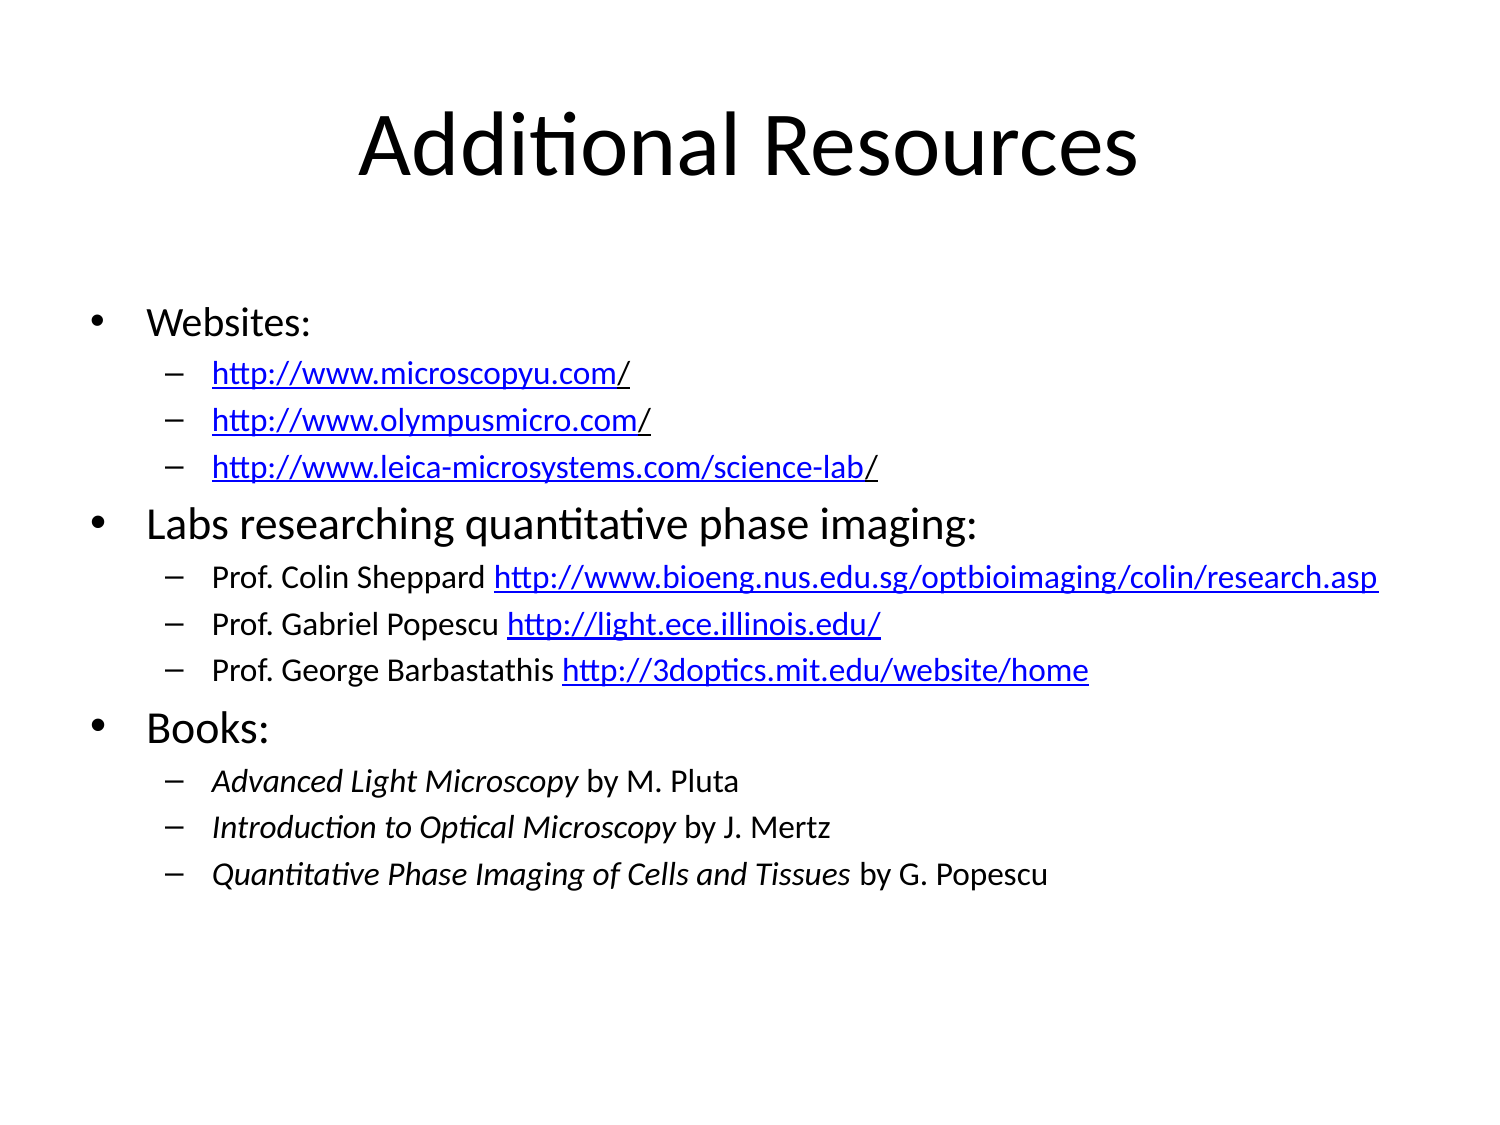

# Additional Resources
Websites:
http://www.microscopyu.com/
http://www.olympusmicro.com/
http://www.leica-microsystems.com/science-lab/
Labs researching quantitative phase imaging:
Prof. Colin Sheppard http://www.bioeng.nus.edu.sg/optbioimaging/colin/research.asp
Prof. Gabriel Popescu http://light.ece.illinois.edu/
Prof. George Barbastathis http://3doptics.mit.edu/website/home
Books:
Advanced Light Microscopy by M. Pluta
Introduction to Optical Microscopy by J. Mertz
Quantitative Phase Imaging of Cells and Tissues by G. Popescu